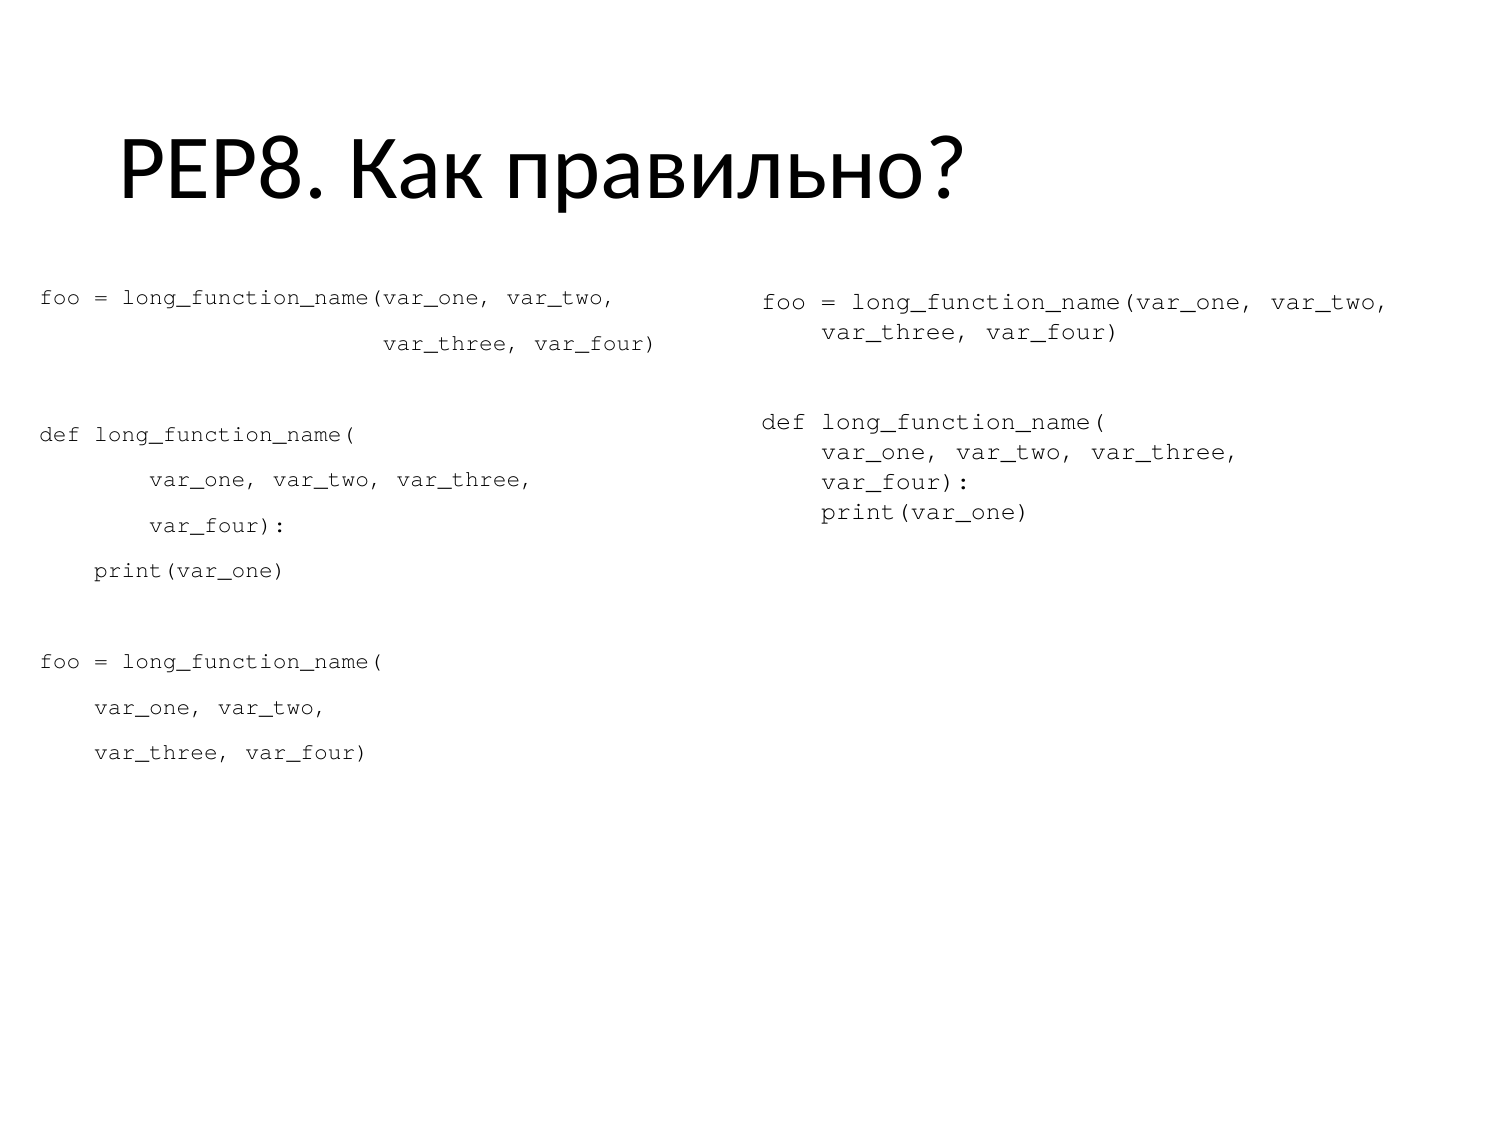

# PEP8. Как правильно?
foo = long_function_name(var_one, var_two,
                         var_three, var_four)

def long_function_name(
        var_one, var_two, var_three,
        var_four):
    print(var_one)

foo = long_function_name(
    var_one, var_two,
    var_three, var_four)

foo = long_function_name(var_one, var_two,
    var_three, var_four)

def long_function_name(
    var_one, var_two, var_three,
    var_four):
    print(var_one)